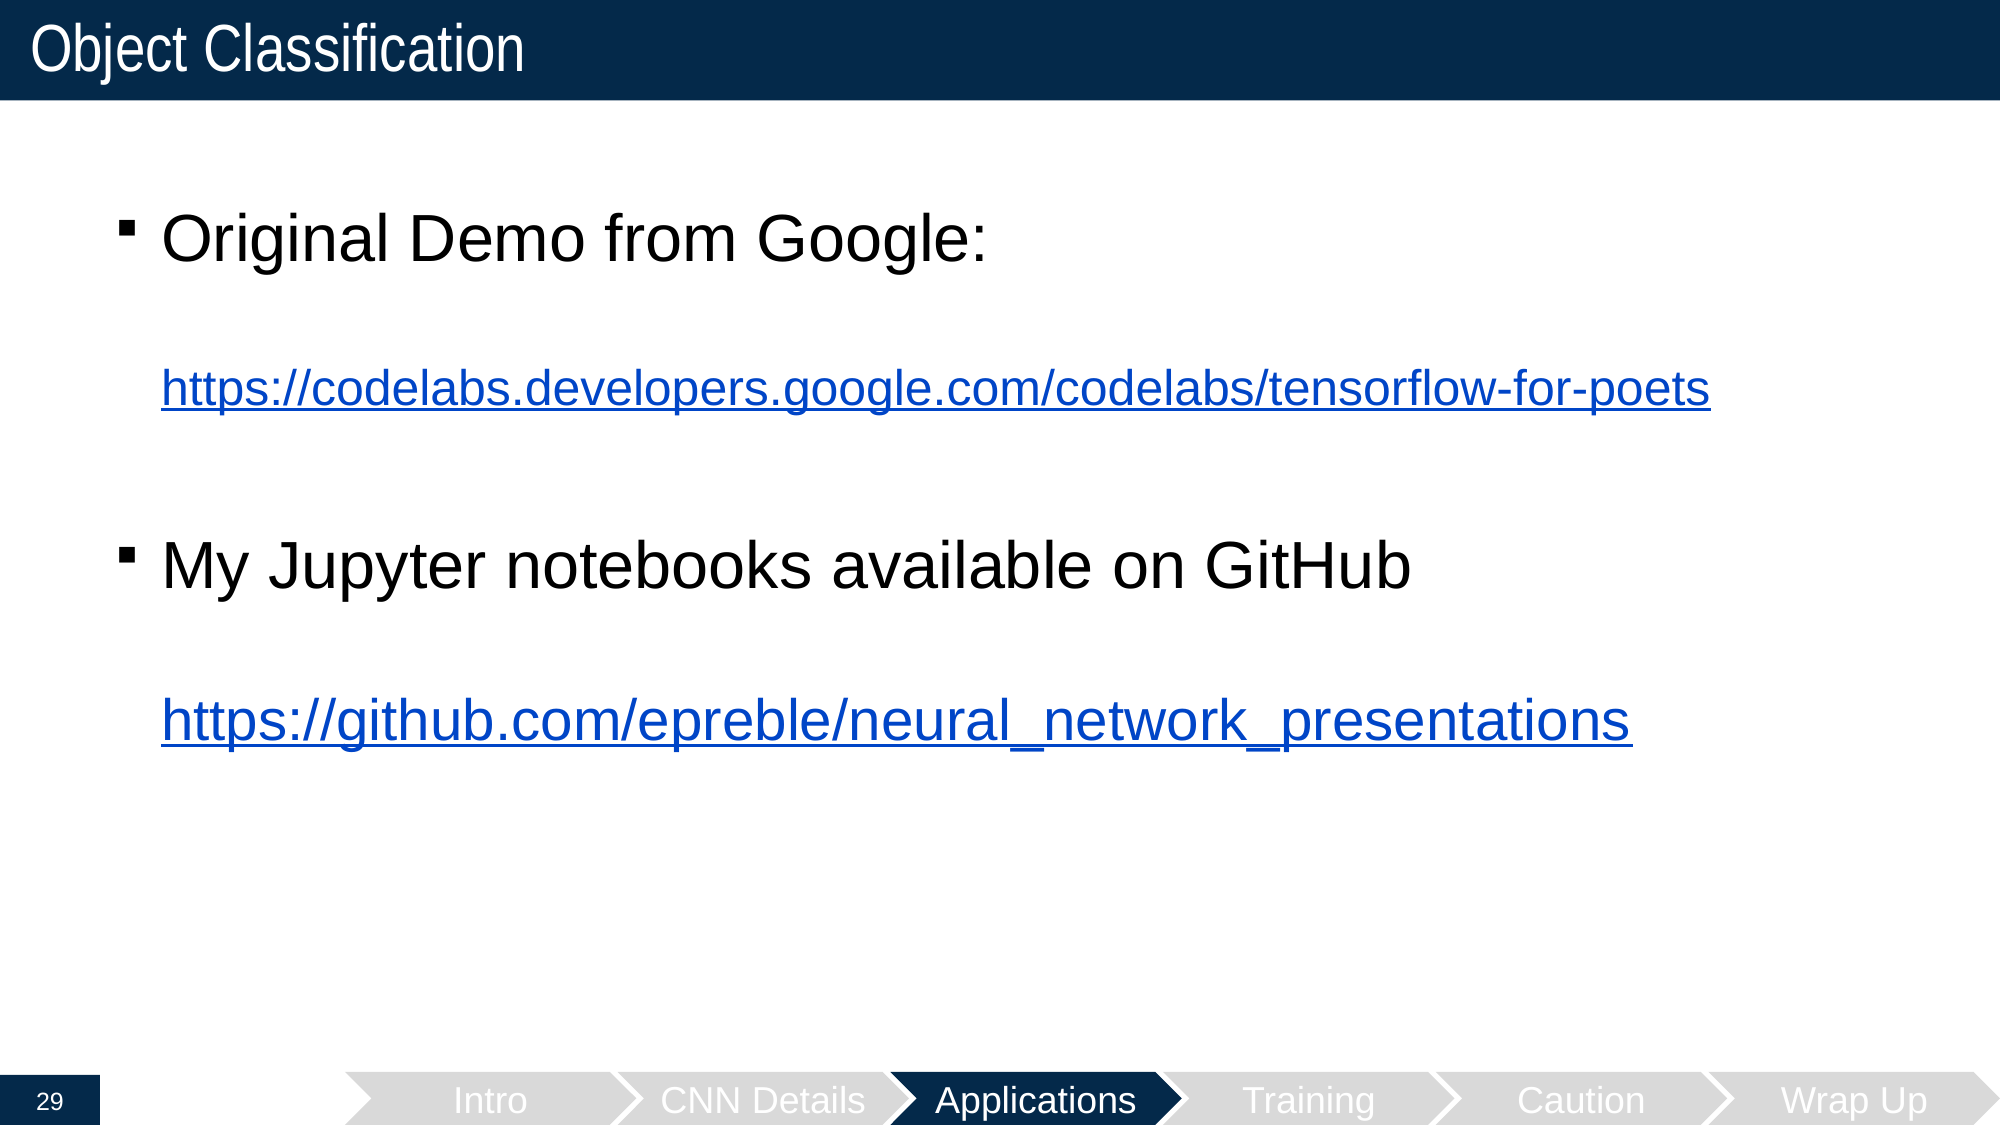

# Object Classification
Original Demo from Google:
https://codelabs.developers.google.com/codelabs/tensorflow-for-poets

My Jupyter notebooks available on GitHub
https://github.com/epreble/neural_network_presentations
Intro
CNN Details
Applications
Training
Caution
Wrap Up
29